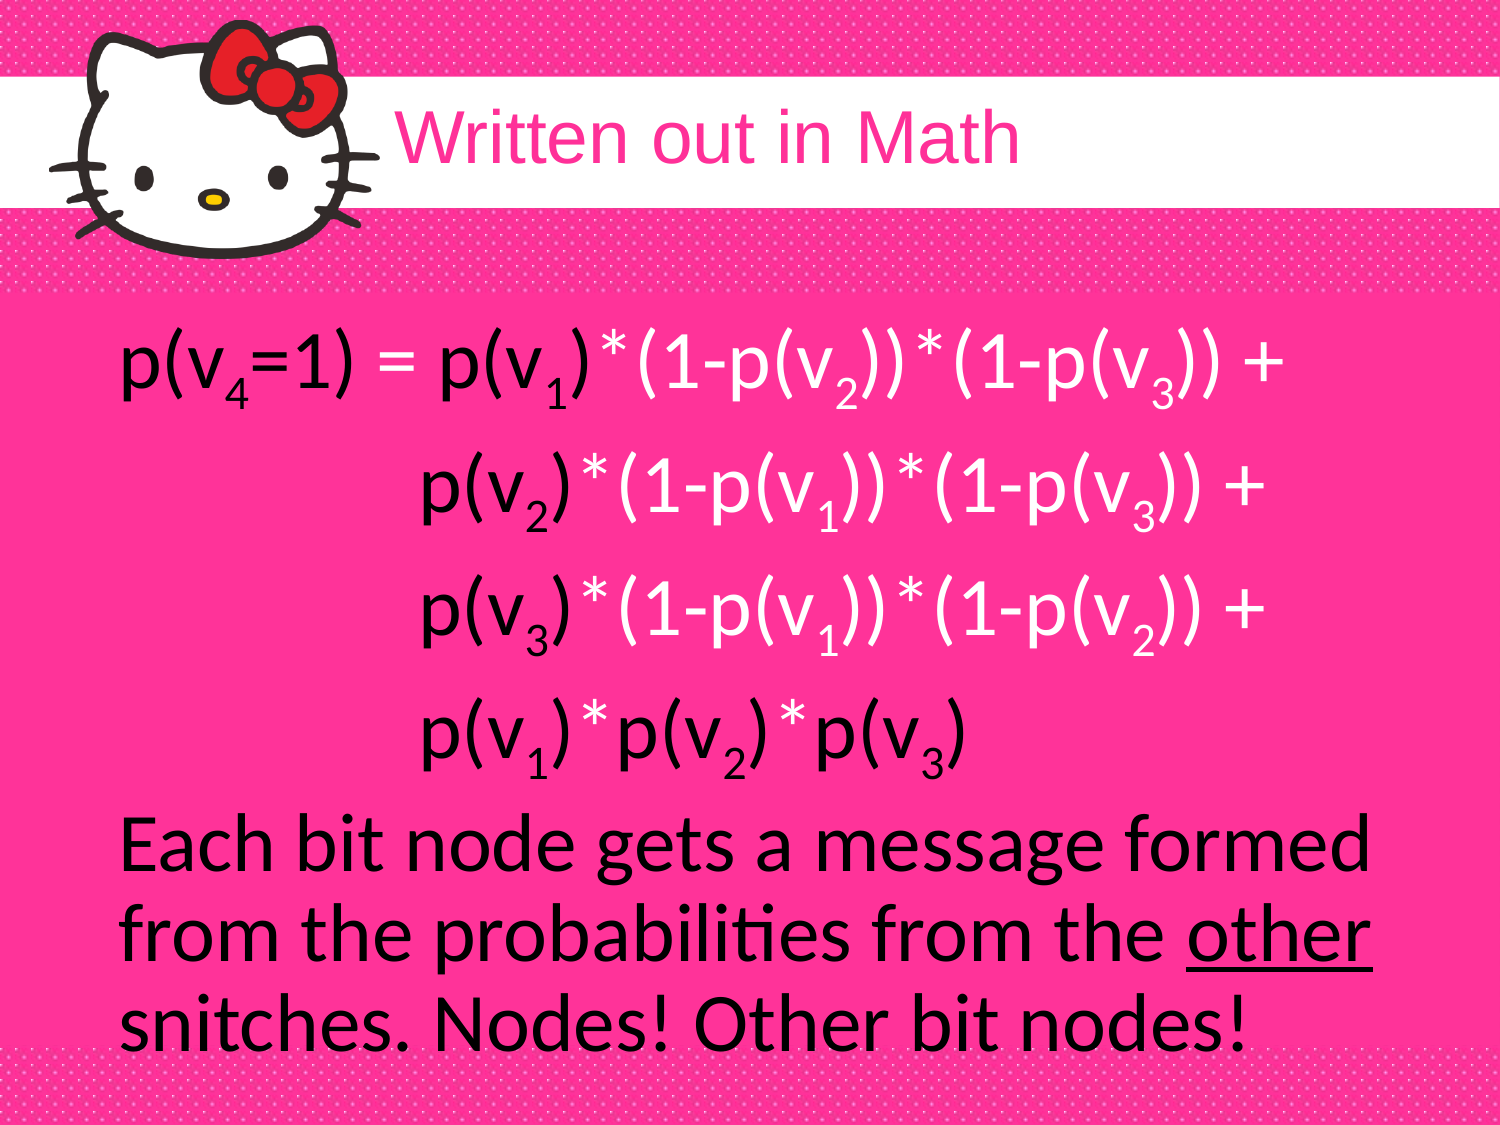

# Written out in Math
p(v4=1) = p(v1)*(1-p(v2))*(1-p(v3)) +
		p(v2)*(1-p(v1))*(1-p(v3)) +
		p(v3)*(1-p(v1))*(1-p(v2)) +
		p(v1)*p(v2)*p(v3)
Each bit node gets a message formed from the probabilities from the other snitches. Nodes! Other bit nodes!